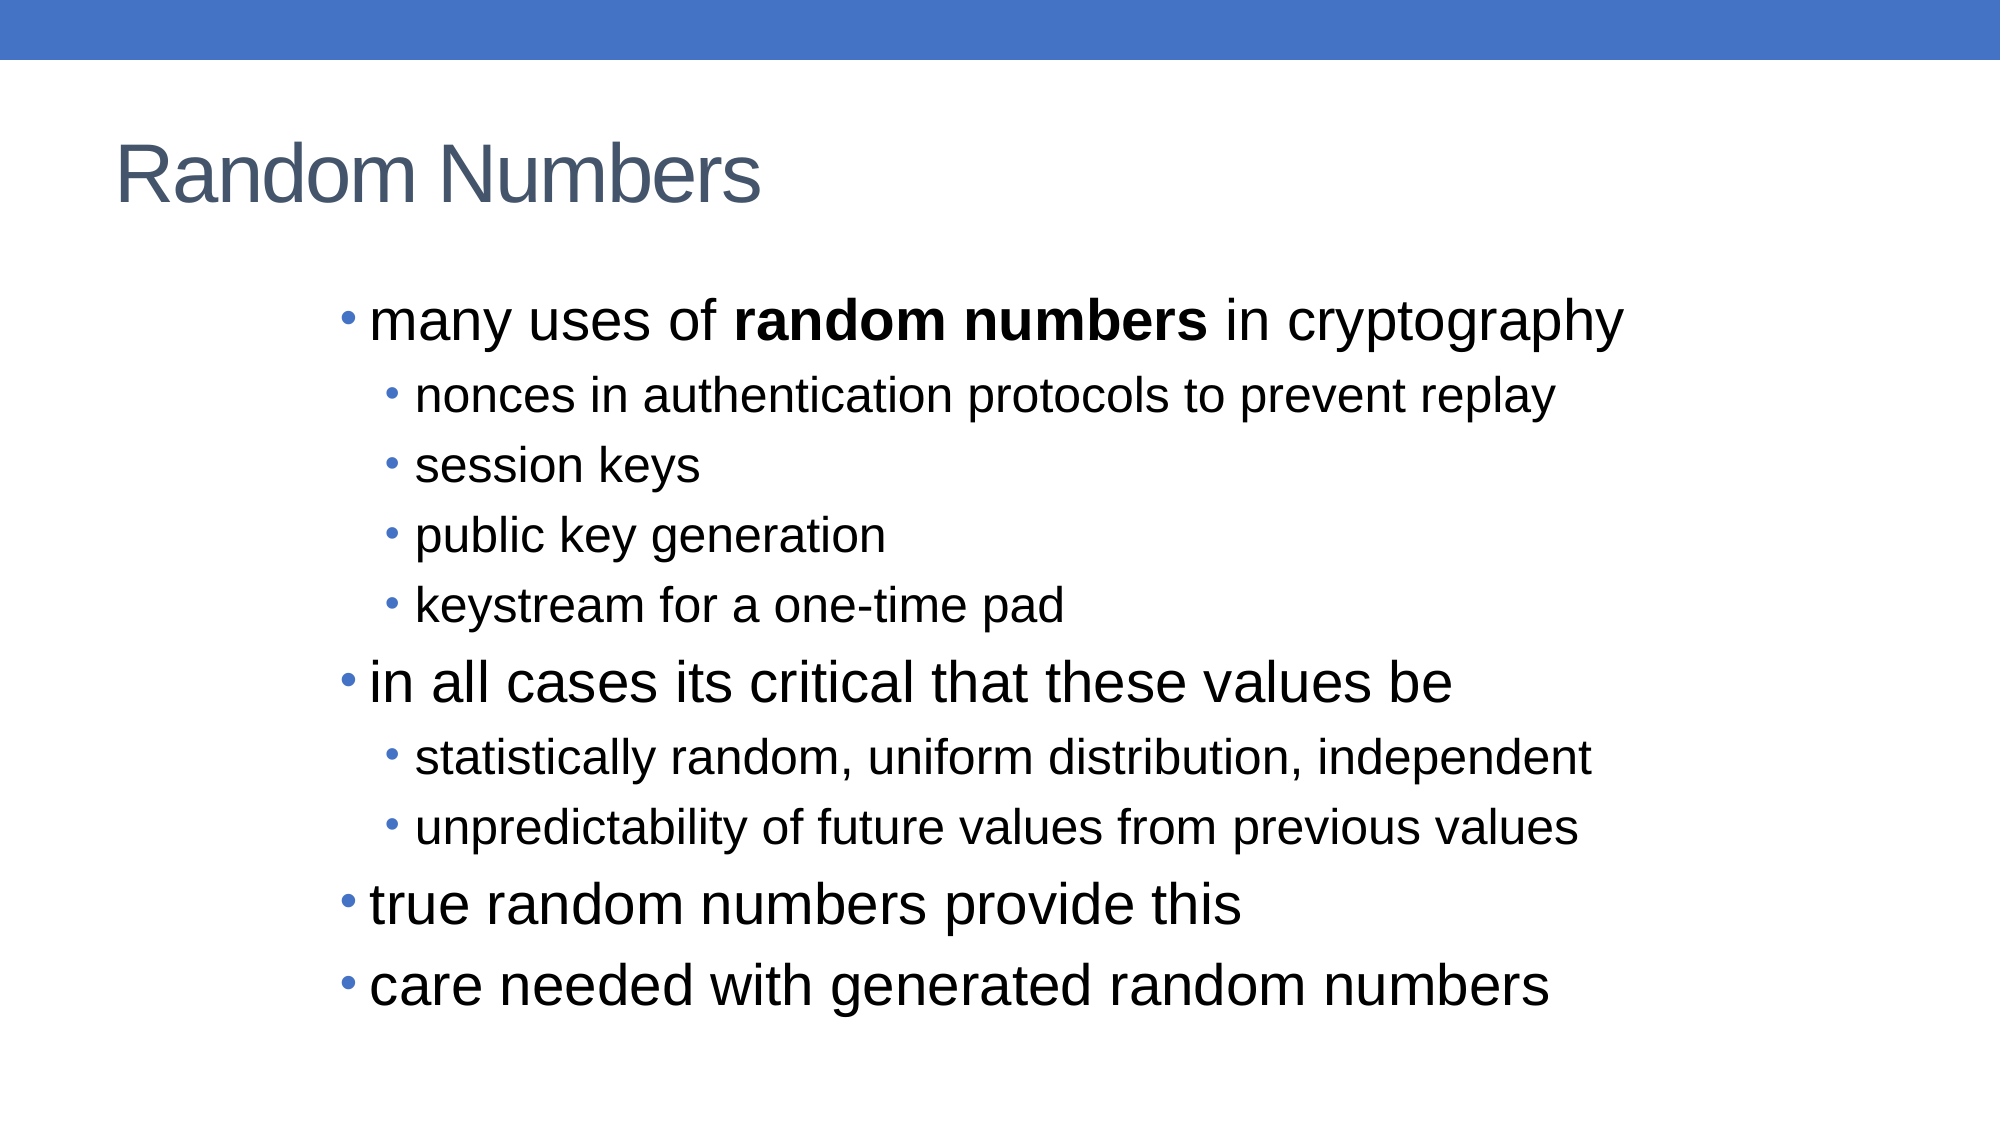

# Random Numbers
many uses of random numbers in cryptography
nonces in authentication protocols to prevent replay
session keys
public key generation
keystream for a one-time pad
in all cases its critical that these values be
statistically random, uniform distribution, independent
unpredictability of future values from previous values
true random numbers provide this
care needed with generated random numbers